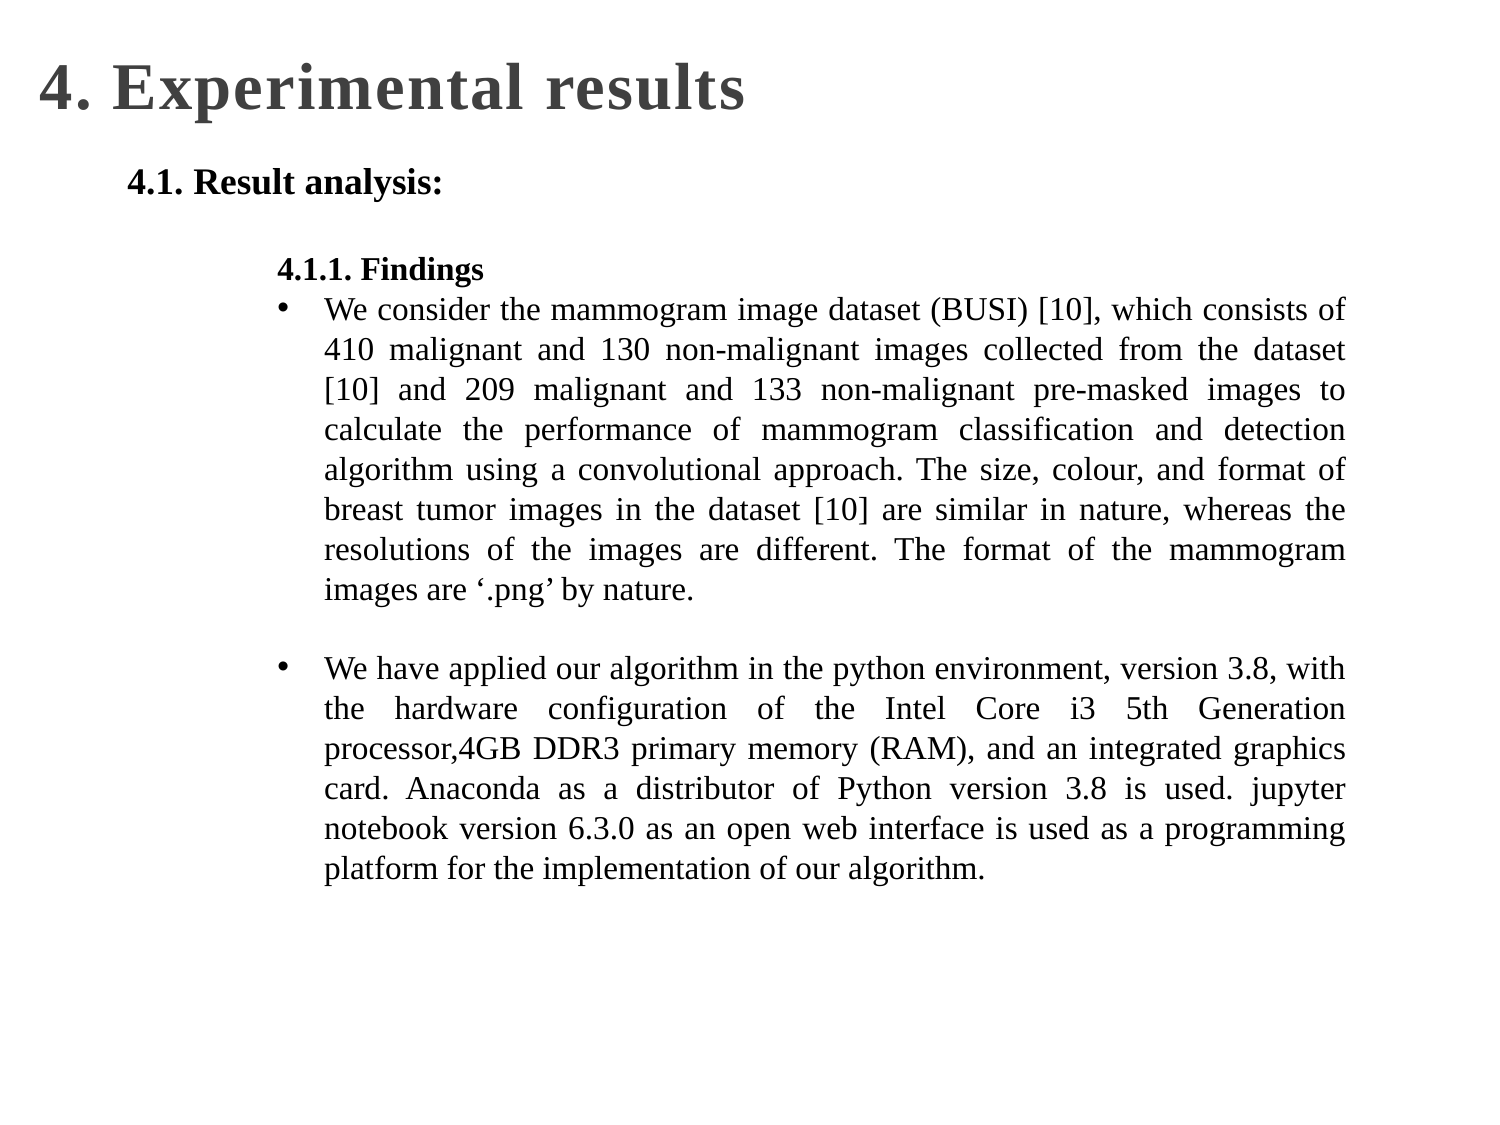

4. Experimental results
4.1. Result analysis:

	4.1.1. Findings
We consider the mammogram image dataset (BUSI) [10], which consists of 410 malignant and 130 non-malignant images collected from the dataset [10] and 209 malignant and 133 non-malignant pre-masked images to calculate the performance of mammogram classification and detection algorithm using a convolutional approach. The size, colour, and format of breast tumor images in the dataset [10] are similar in nature, whereas the resolutions of the images are different. The format of the mammogram images are ‘.png’ by nature.

We have applied our algorithm in the python environment, version 3.8, with the hardware configuration of the Intel Core i3 5th Generation processor,4GB DDR3 primary memory (RAM), and an integrated graphics card. Anaconda as a distributor of Python version 3.8 is used. jupyter notebook version 6.3.0 as an open web interface is used as a programming platform for the implementation of our algorithm.